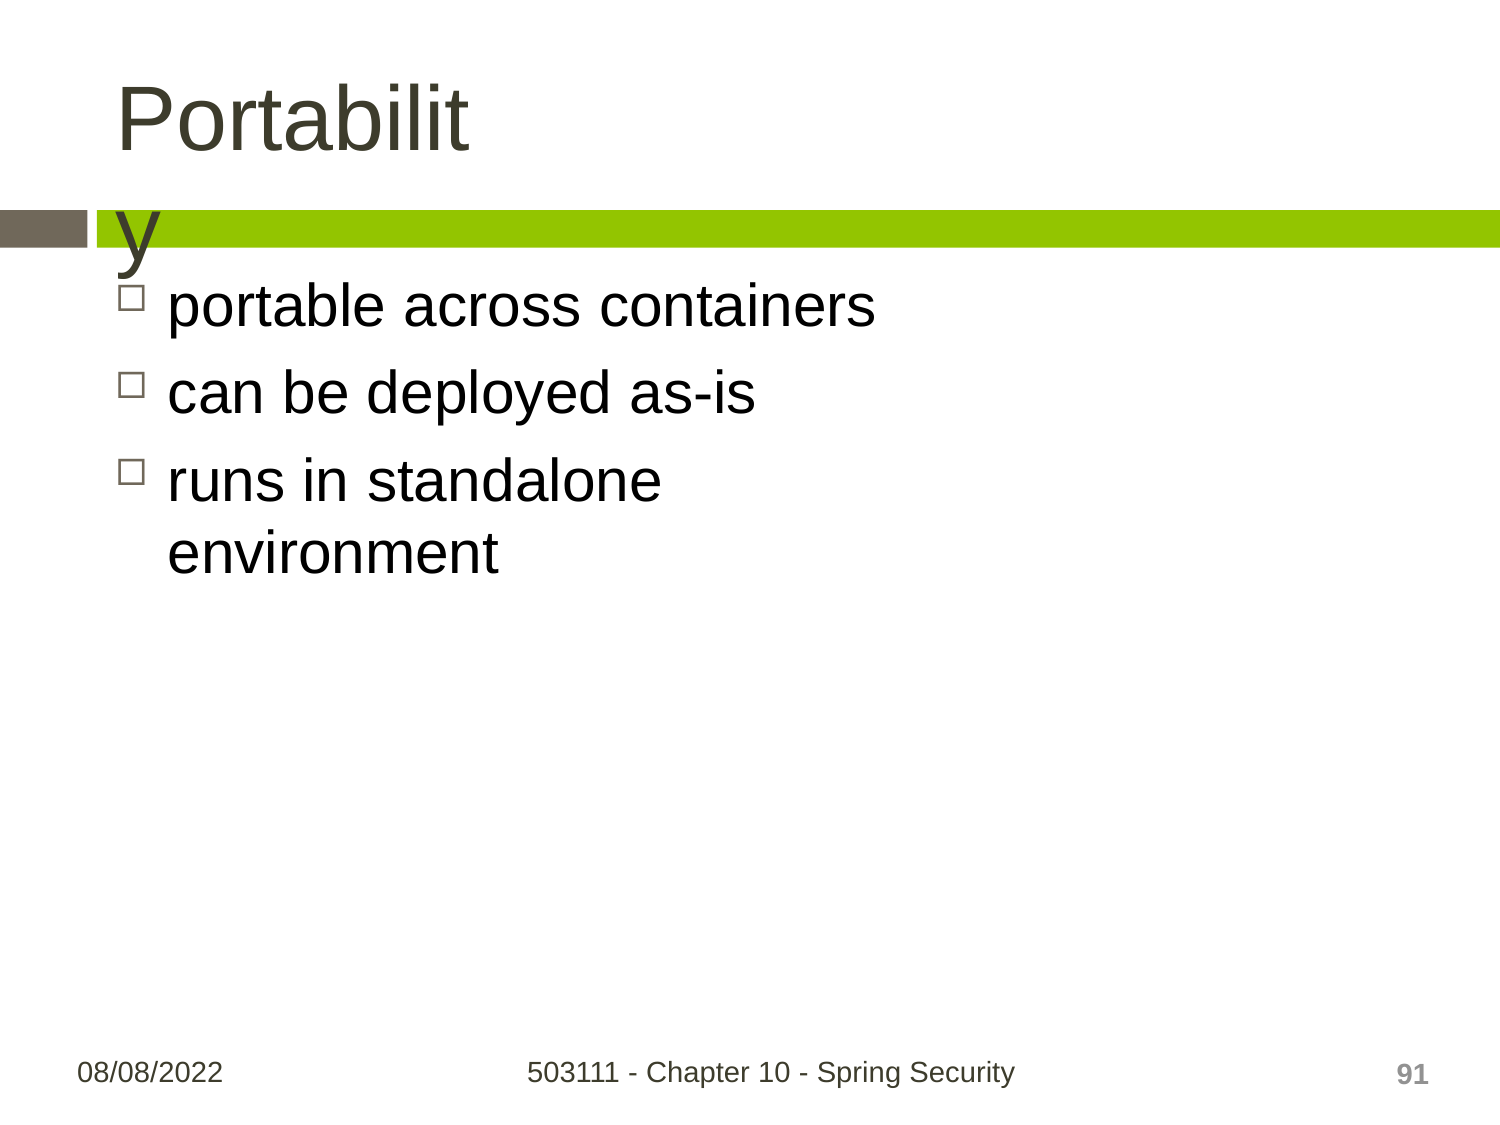

# Portability
portable across containers
can be deployed as-is
runs in standalone environment
91
08/08/2022
503111 - Chapter 10 - Spring Security